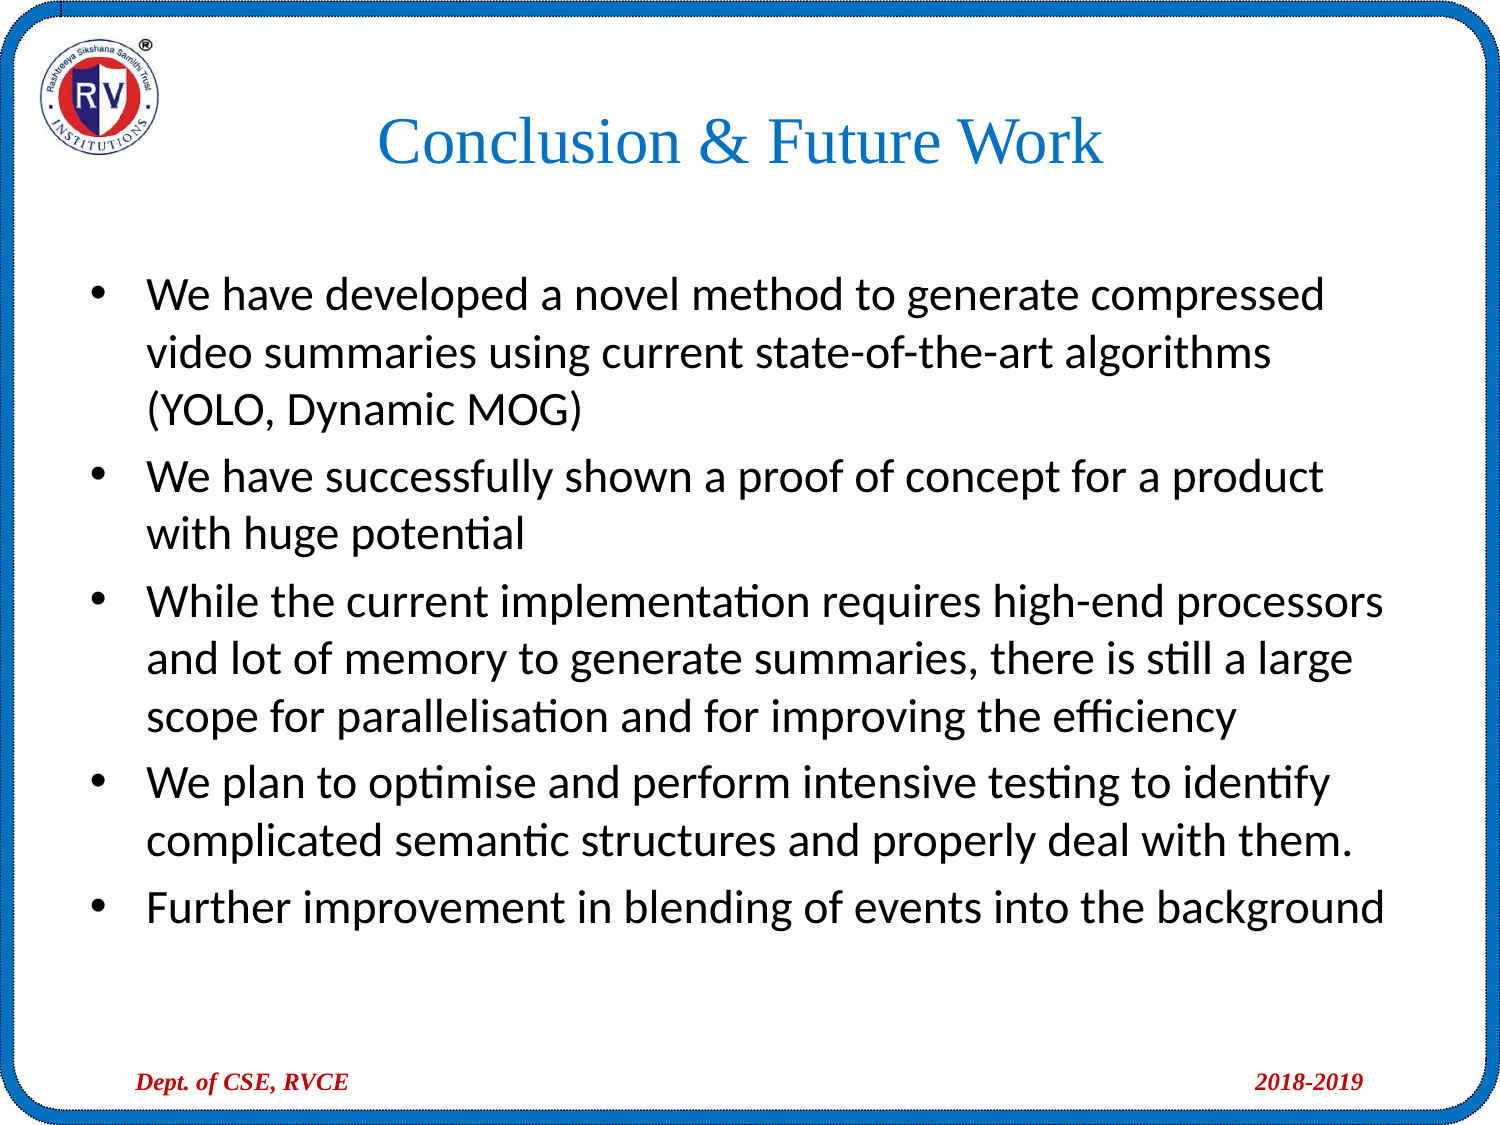

Conclusion & Future Work

We have developed a novel method to generate compressed video summaries using current state-of-the-art algorithms (YOLO, Dynamic MOG)
We have successfully shown a proof of concept for a product with huge potential
While the current implementation requires high-end processors and lot of memory to generate summaries, there is still a large scope for parallelisation and for improving the efficiency
We plan to optimise and perform intensive testing to identify complicated semantic structures and properly deal with them.
Further improvement in blending of events into the background